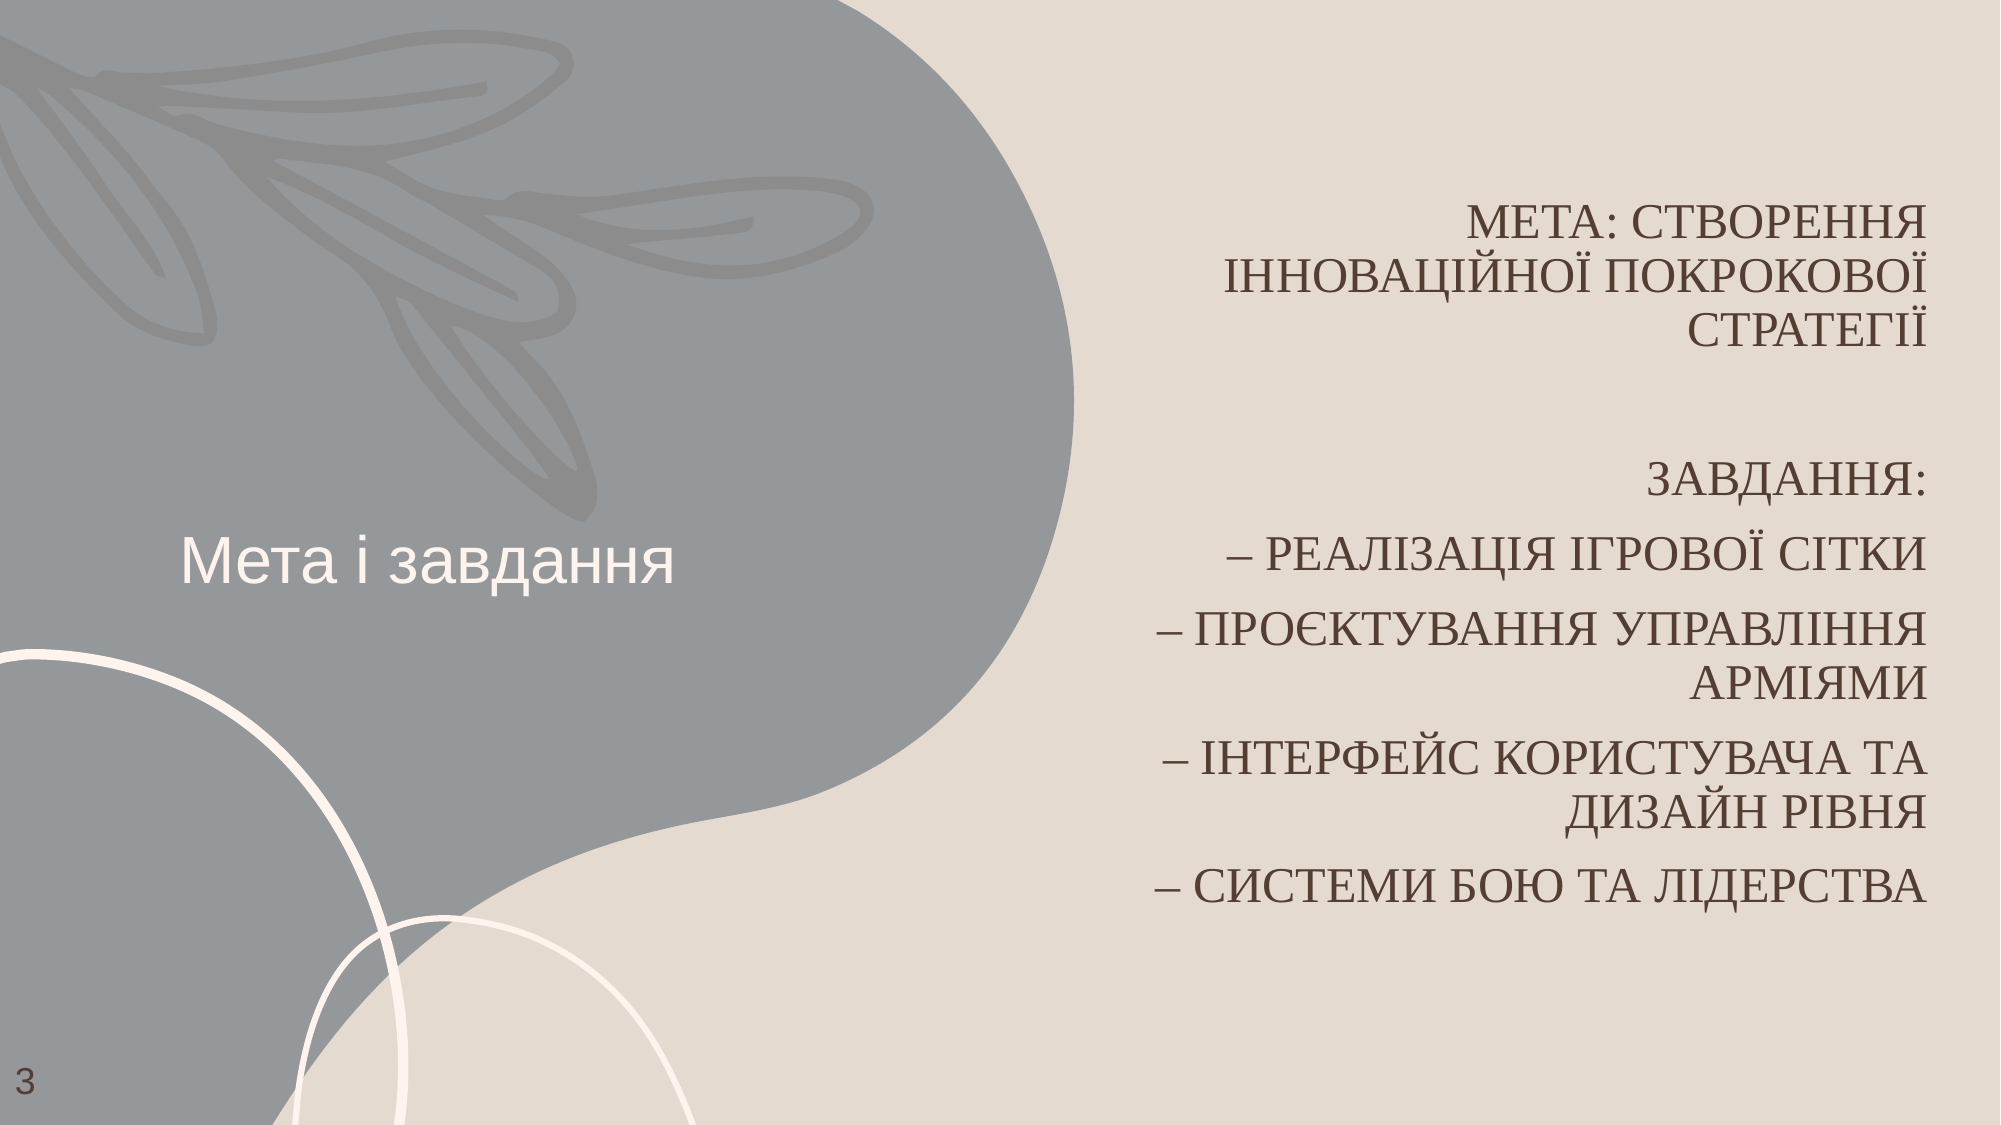

# Мета і завдання
Мета: створення інноваційної покрокової стратегії

Завдання:
– реалізація ігрової сітки
– проєктування управління арміями
– інтерфейс користувача та дизайн рівня
– системи бою та лідерства
3